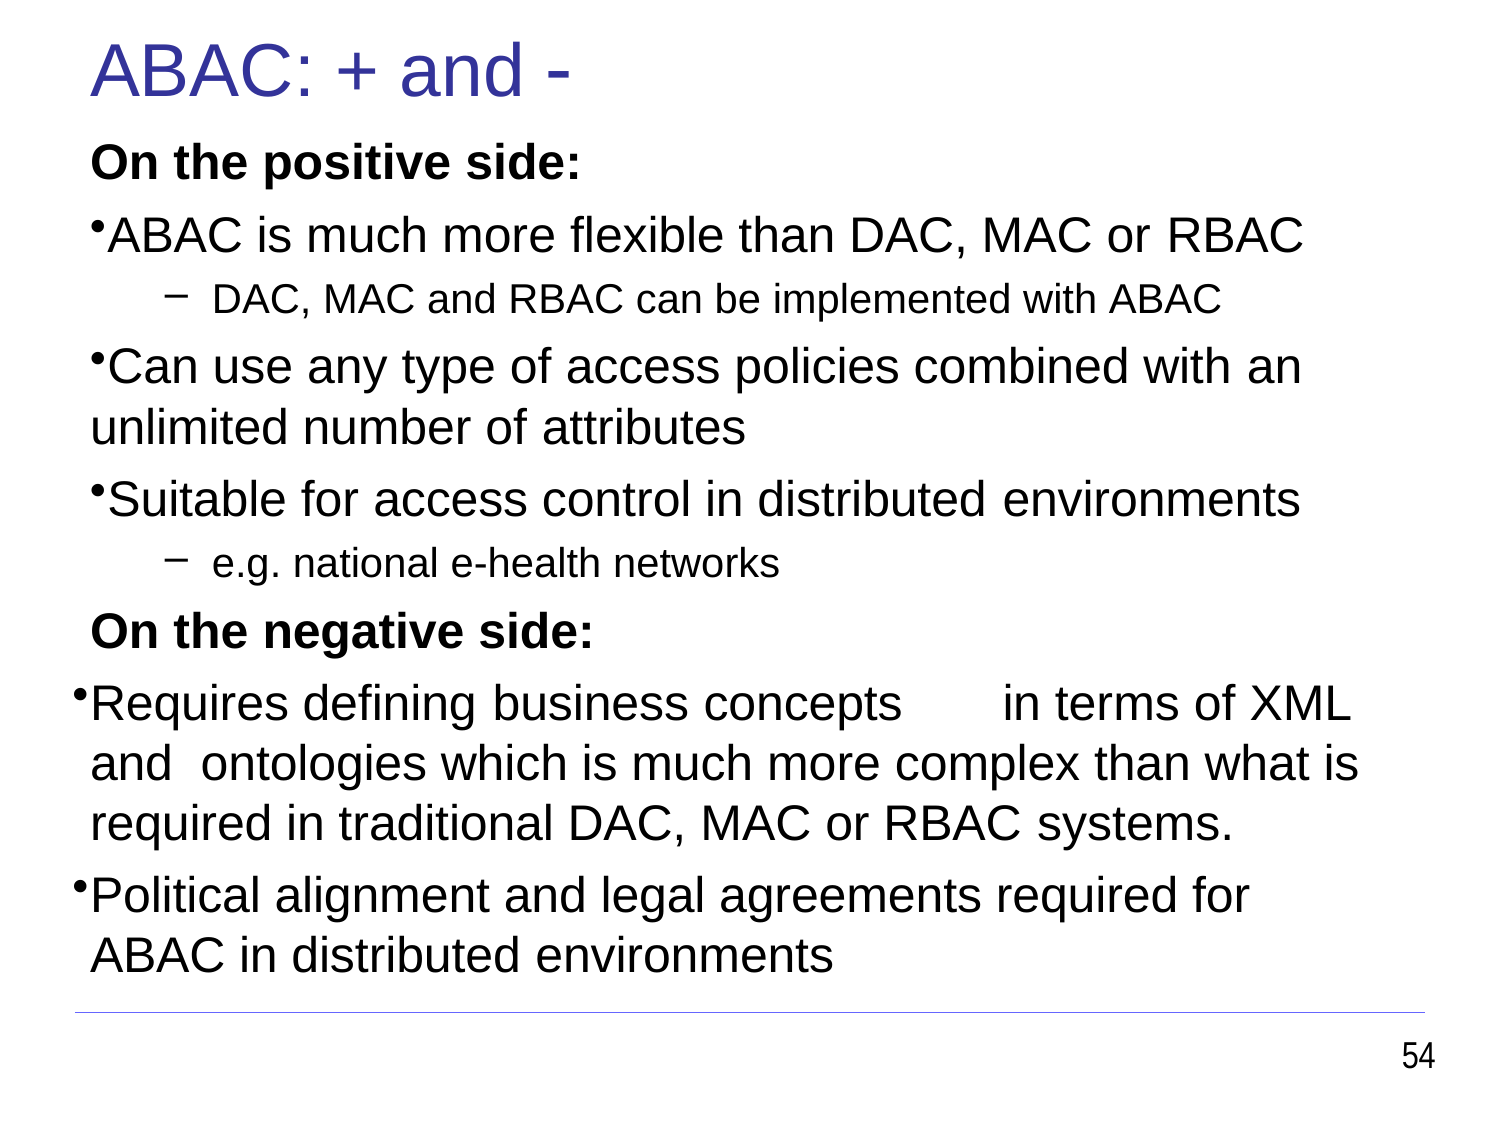

# ABAC: + and −
On the positive side:
ABAC is much more flexible than DAC, MAC or RBAC
DAC, MAC and RBAC can be implemented with ABAC
Can use any type of access policies combined with an
unlimited number of attributes
Suitable for access control in distributed environments
e.g. national e-health networks
On the negative side:
Requires defining business concepts	in terms of XML and  ontologies which is much more complex than what is  required in traditional DAC, MAC or RBAC systems.
Political alignment and legal agreements required for  ABAC in distributed environments

54